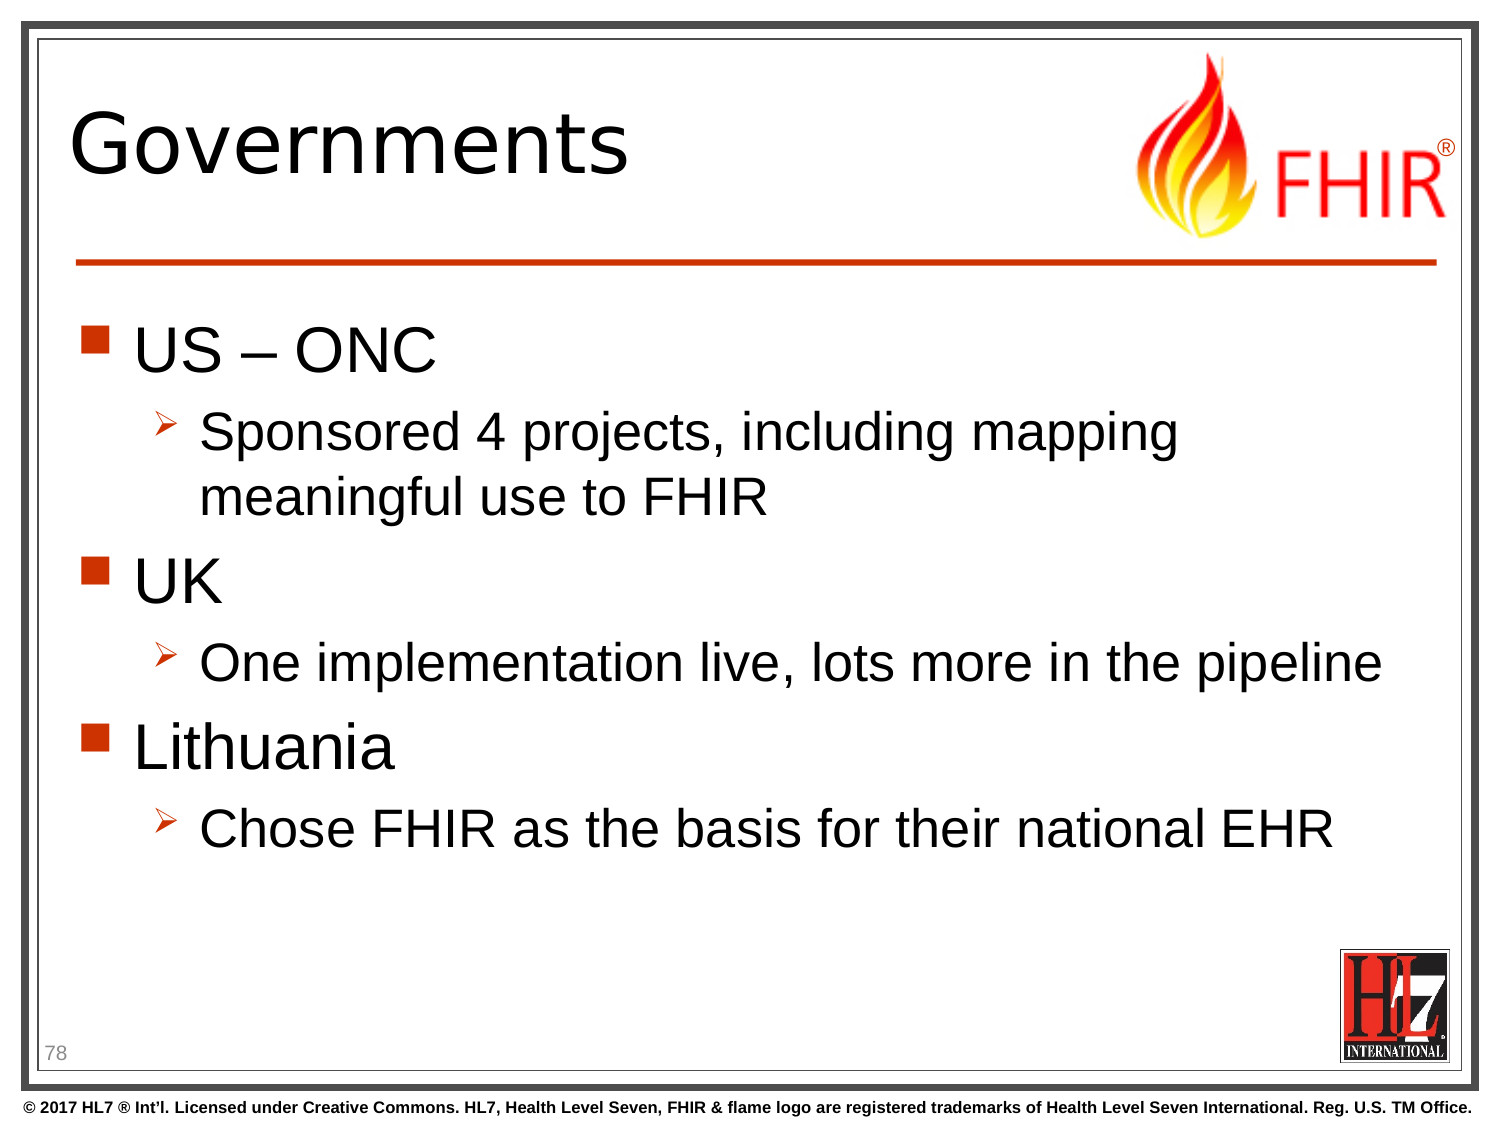

# Governments
US – ONC
Sponsored 4 projects, including mapping meaningful use to FHIR
UK
One implementation live, lots more in the pipeline
Lithuania
Chose FHIR as the basis for their national EHR

78